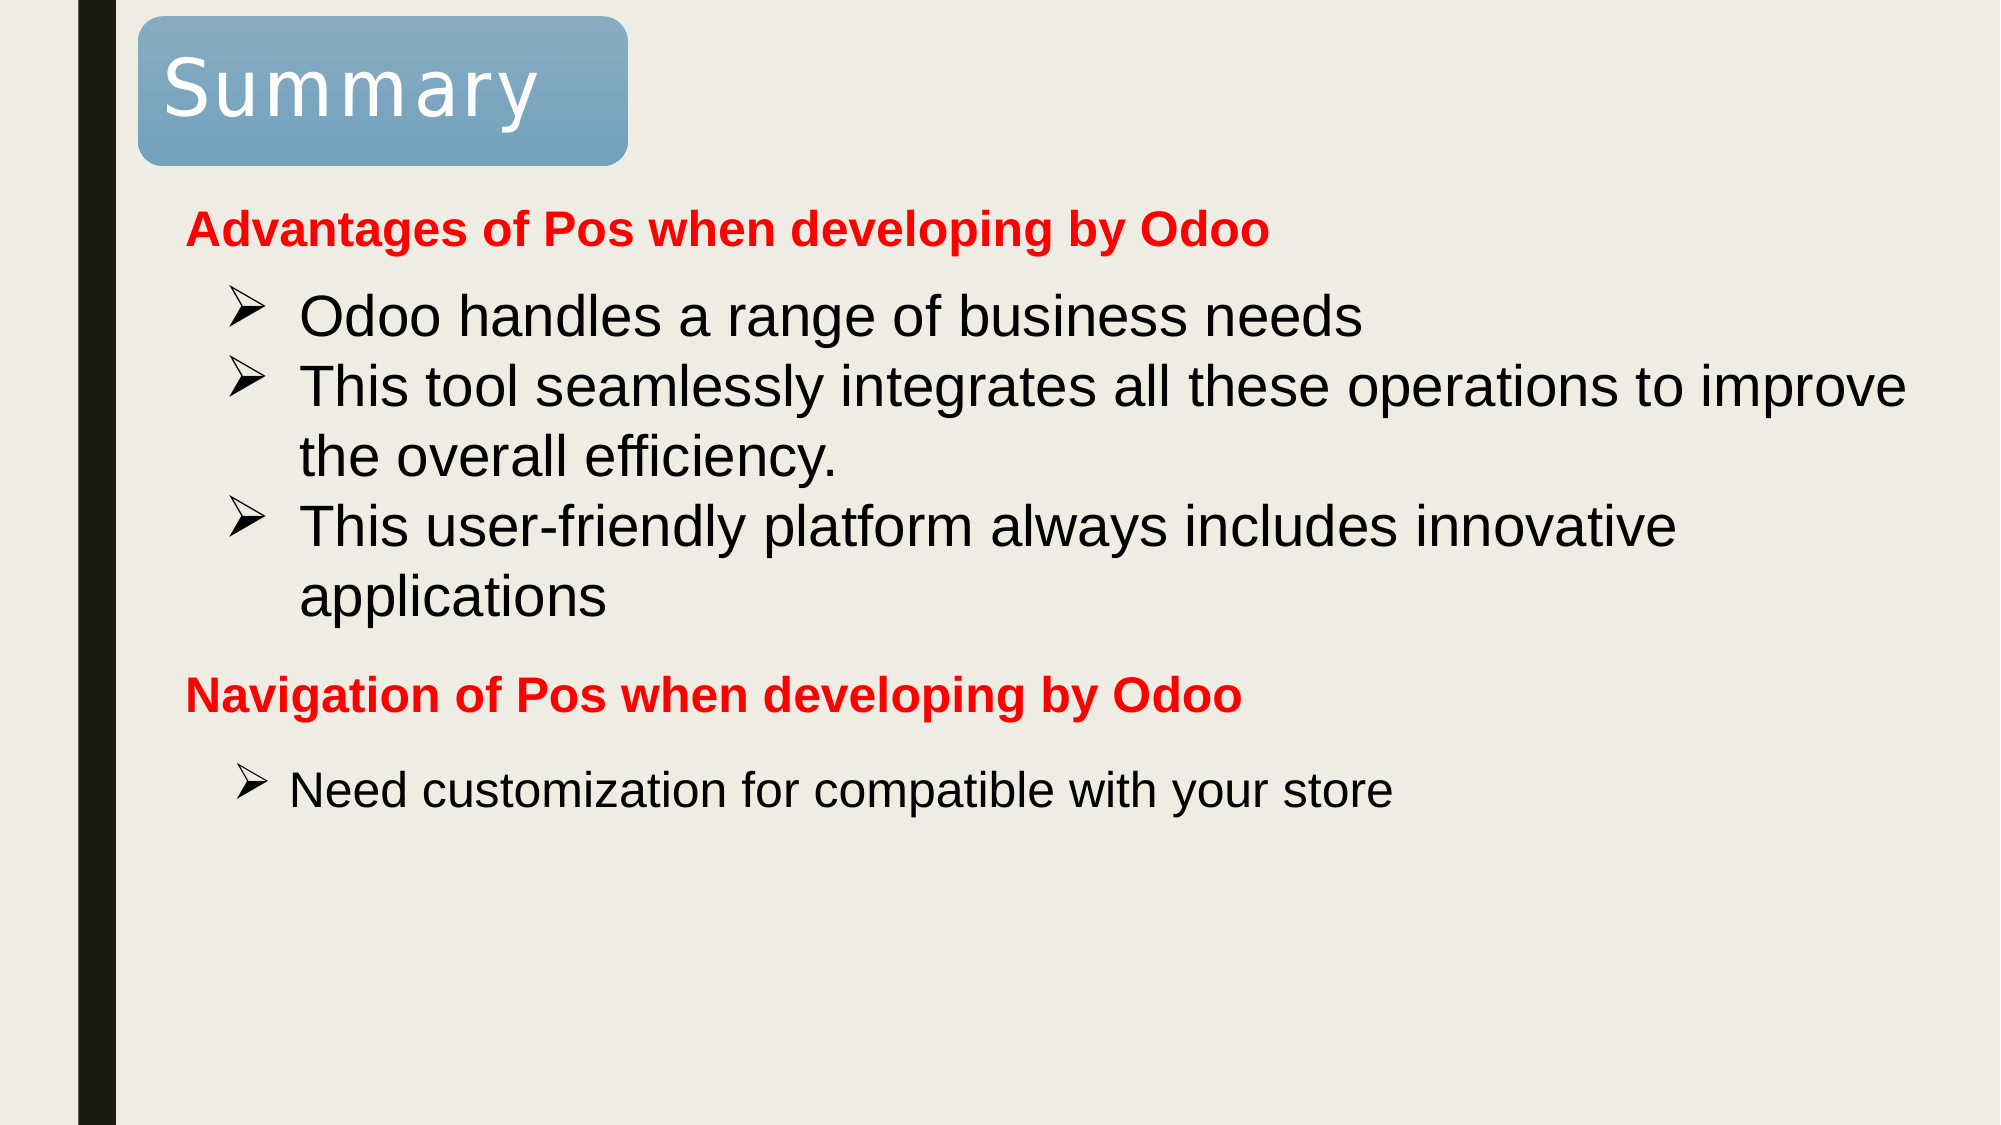

Summary
Advantages of Pos when developing by Odoo
Odoo handles a range of business needs
This tool seamlessly integrates all these operations to improve the overall efficiency.
This user-friendly platform always includes innovative applications

Navigation of Pos when developing by Odoo
Need customization for compatible with your store